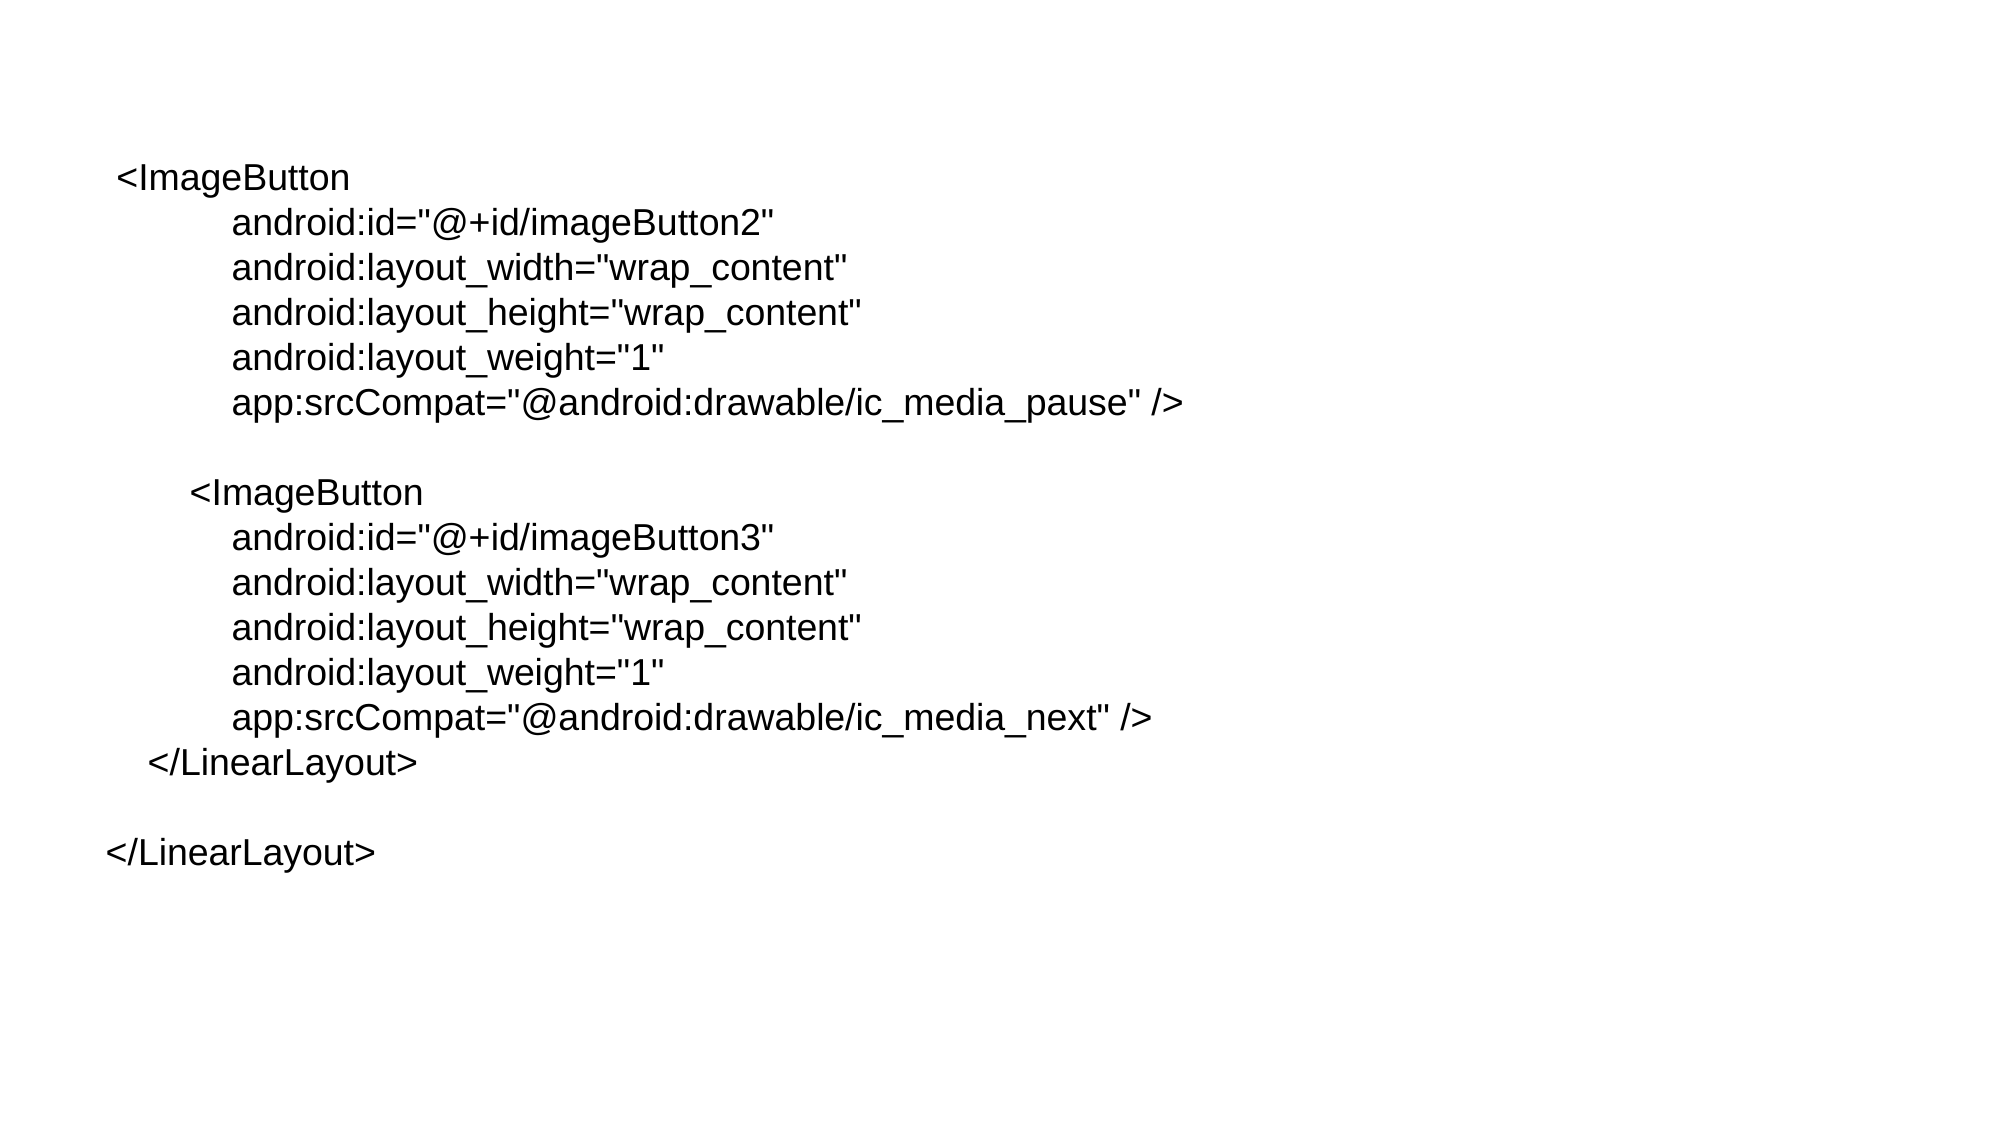

<ImageButton
            android:id="@+id/imageButton2"
            android:layout_width="wrap_content"
            android:layout_height="wrap_content"
            android:layout_weight="1"
            app:srcCompat="@android:drawable/ic_media_pause" />

        <ImageButton
            android:id="@+id/imageButton3"
            android:layout_width="wrap_content"
            android:layout_height="wrap_content"
            android:layout_weight="1"
            app:srcCompat="@android:drawable/ic_media_next" />
    </LinearLayout>

</LinearLayout>